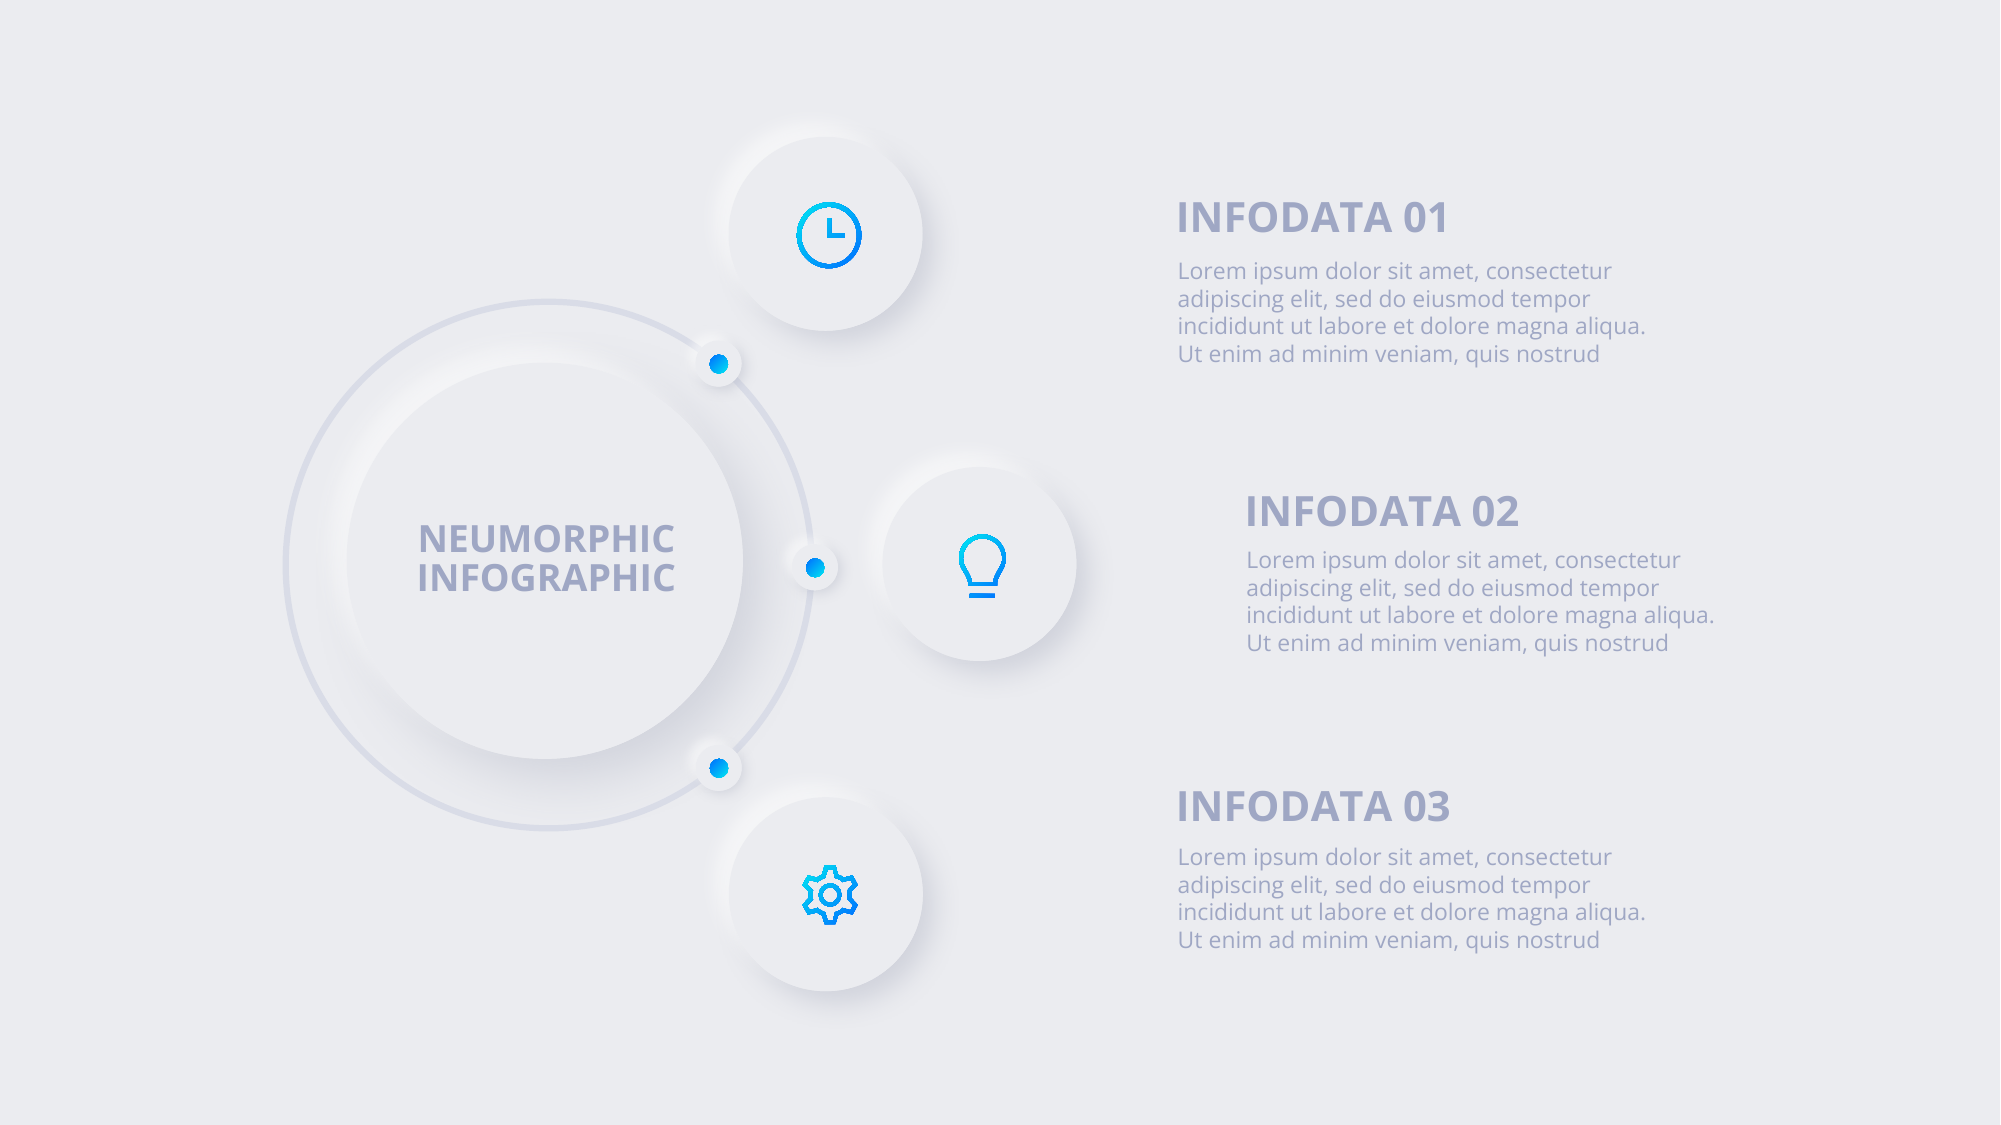

INFODATA 01

Lorem ipsum dolor sit amet, consectetur adipiscing elit, sed do eiusmod tempor incididunt ut labore et dolore magna aliqua. Ut enim ad minim veniam, quis nostrud

INFODATA 02
NEUMORPHIC
INFOGRAPHIC
Lorem ipsum dolor sit amet, consectetur adipiscing elit, sed do eiusmod tempor incididunt ut labore et dolore magna aliqua. Ut enim ad minim veniam, quis nostrud

INFODATA 03

Lorem ipsum dolor sit amet, consectetur adipiscing elit, sed do eiusmod tempor incididunt ut labore et dolore magna aliqua. Ut enim ad minim veniam, quis nostrud